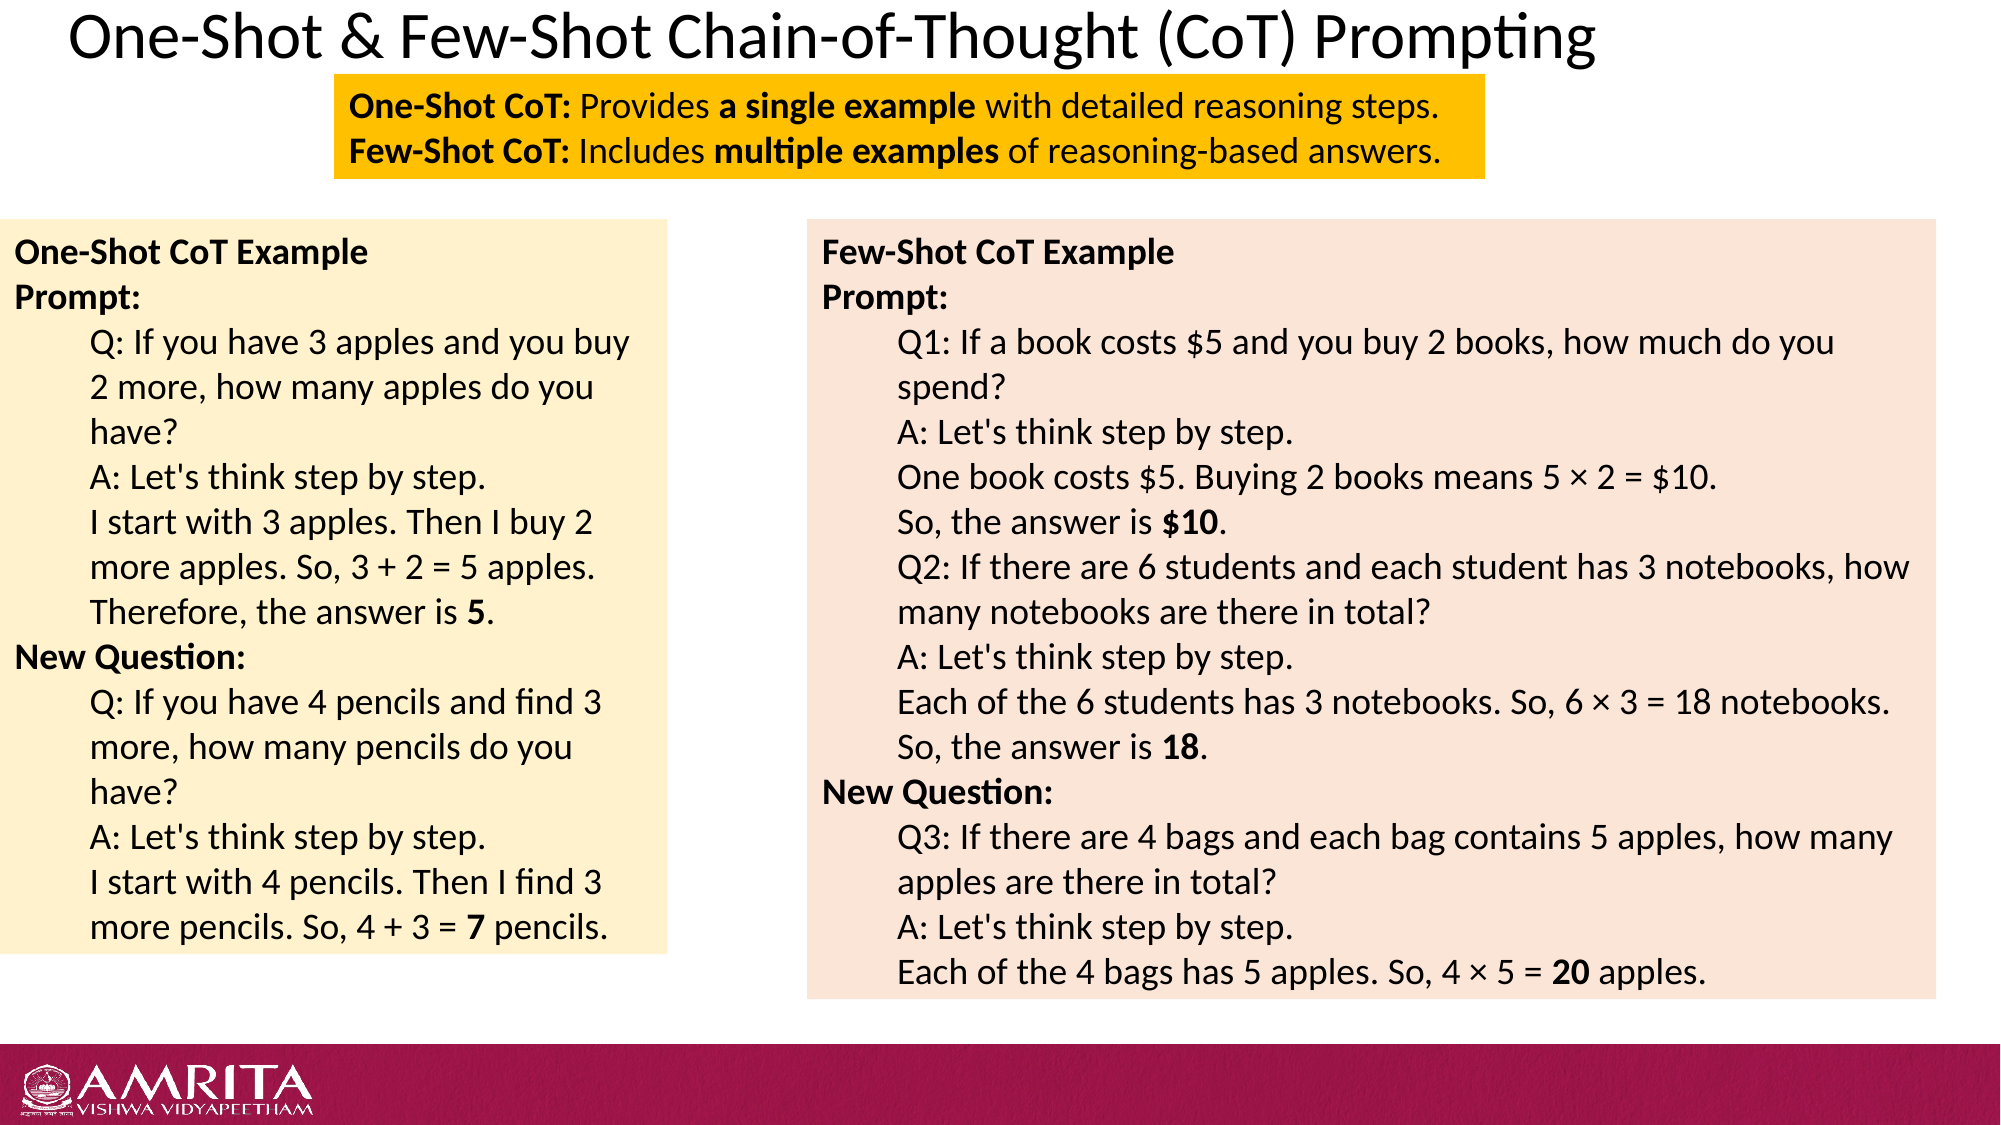

# One-Shot & Few-Shot Chain-of-Thought (CoT) Prompting
One-Shot CoT: Provides a single example with detailed reasoning steps.
Few-Shot CoT: Includes multiple examples of reasoning-based answers.
One-Shot CoT Example
Prompt:
Q: If you have 3 apples and you buy 2 more, how many apples do you have?
A: Let's think step by step.
I start with 3 apples. Then I buy 2 more apples. So, 3 + 2 = 5 apples.
Therefore, the answer is 5.
New Question:
Q: If you have 4 pencils and find 3 more, how many pencils do you have?
A: Let's think step by step.
I start with 4 pencils. Then I find 3 more pencils. So, 4 + 3 = 7 pencils.
Few-Shot CoT Example
Prompt:
Q1: If a book costs $5 and you buy 2 books, how much do you spend?
A: Let's think step by step.
One book costs $5. Buying 2 books means 5 × 2 = $10.
So, the answer is $10.
Q2: If there are 6 students and each student has 3 notebooks, how many notebooks are there in total?
A: Let's think step by step.
Each of the 6 students has 3 notebooks. So, 6 × 3 = 18 notebooks.
So, the answer is 18.
New Question:
Q3: If there are 4 bags and each bag contains 5 apples, how many apples are there in total?
A: Let's think step by step.
Each of the 4 bags has 5 apples. So, 4 × 5 = 20 apples.